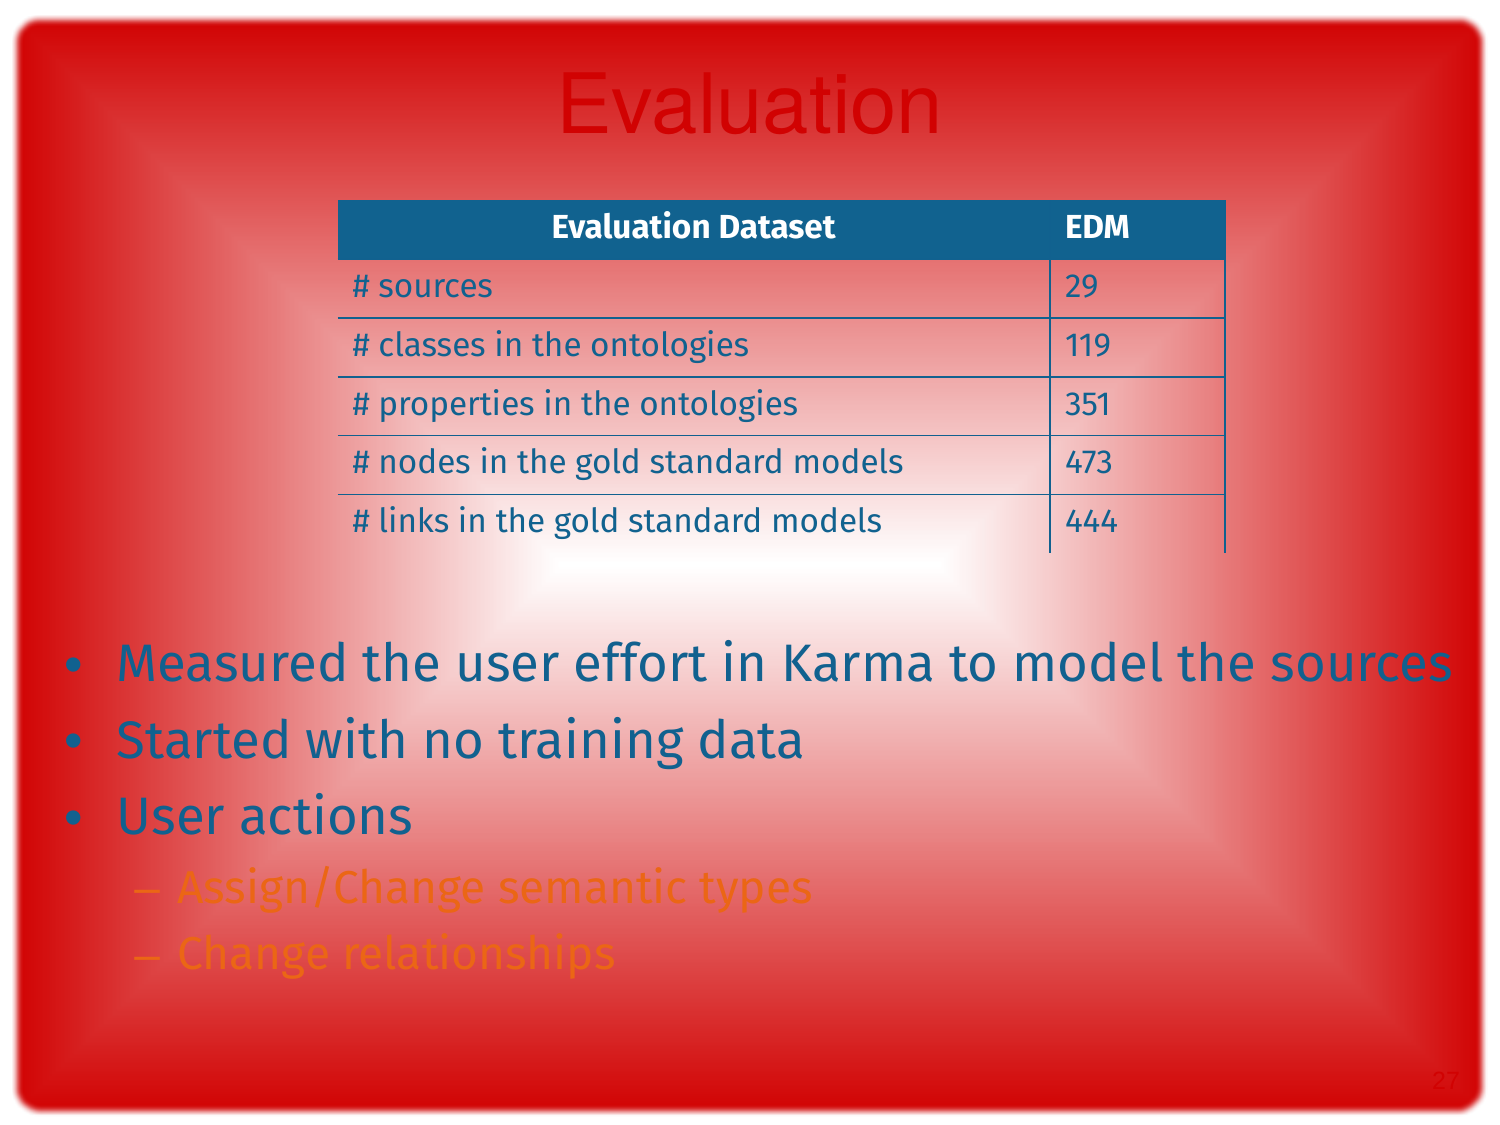

# Evaluation
| Evaluation Dataset | EDM |
| --- | --- |
| # sources | 29 |
| # classes in the ontologies | 119 |
| # properties in the ontologies | 351 |
| # nodes in the gold standard models | 473 |
| # links in the gold standard models | 444 |
Measured the user effort in Karma to model the sources
Started with no training data
User actions
Assign/Change semantic types
Change relationships
27